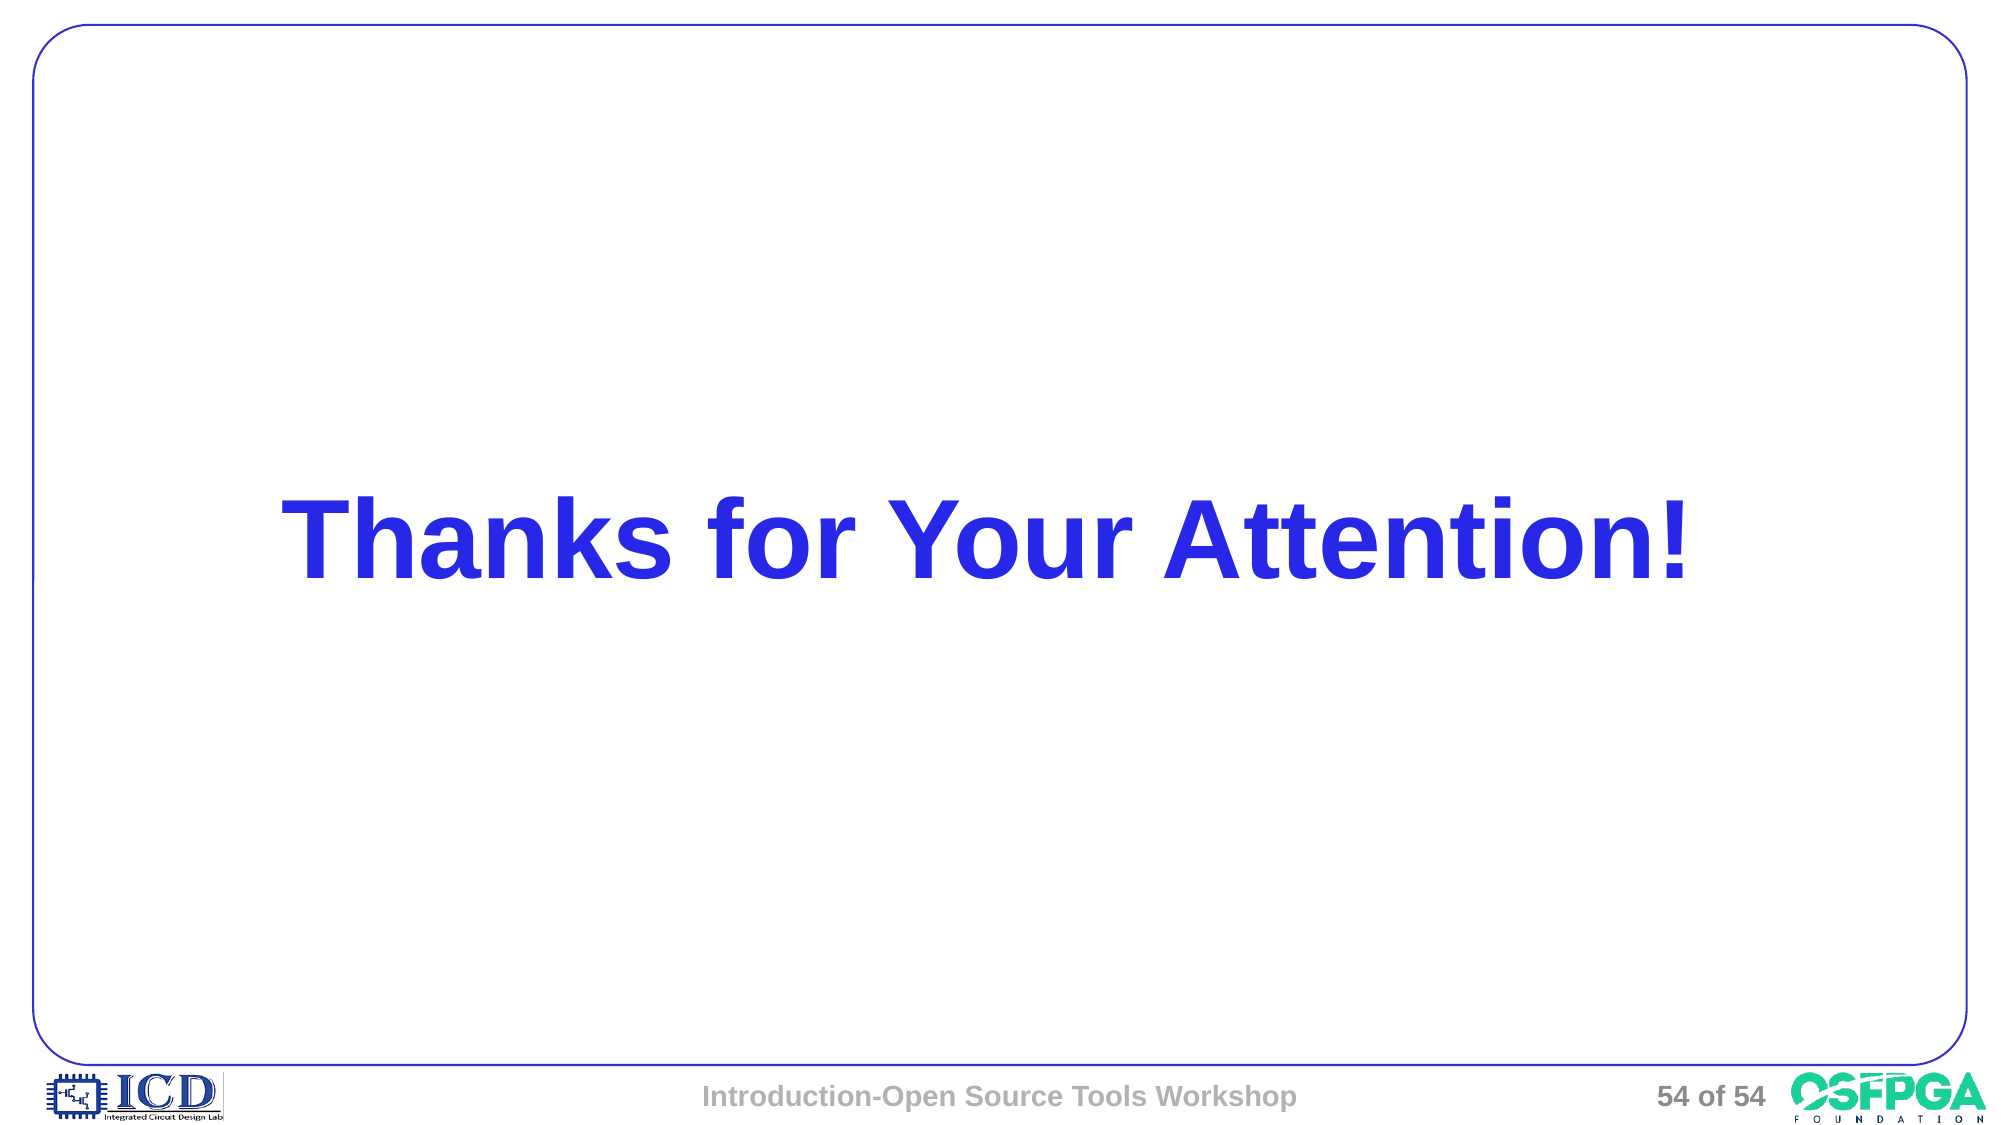

# Thanks for Your Attention!
Introduction-Open Source Tools Workshop
54 of 54